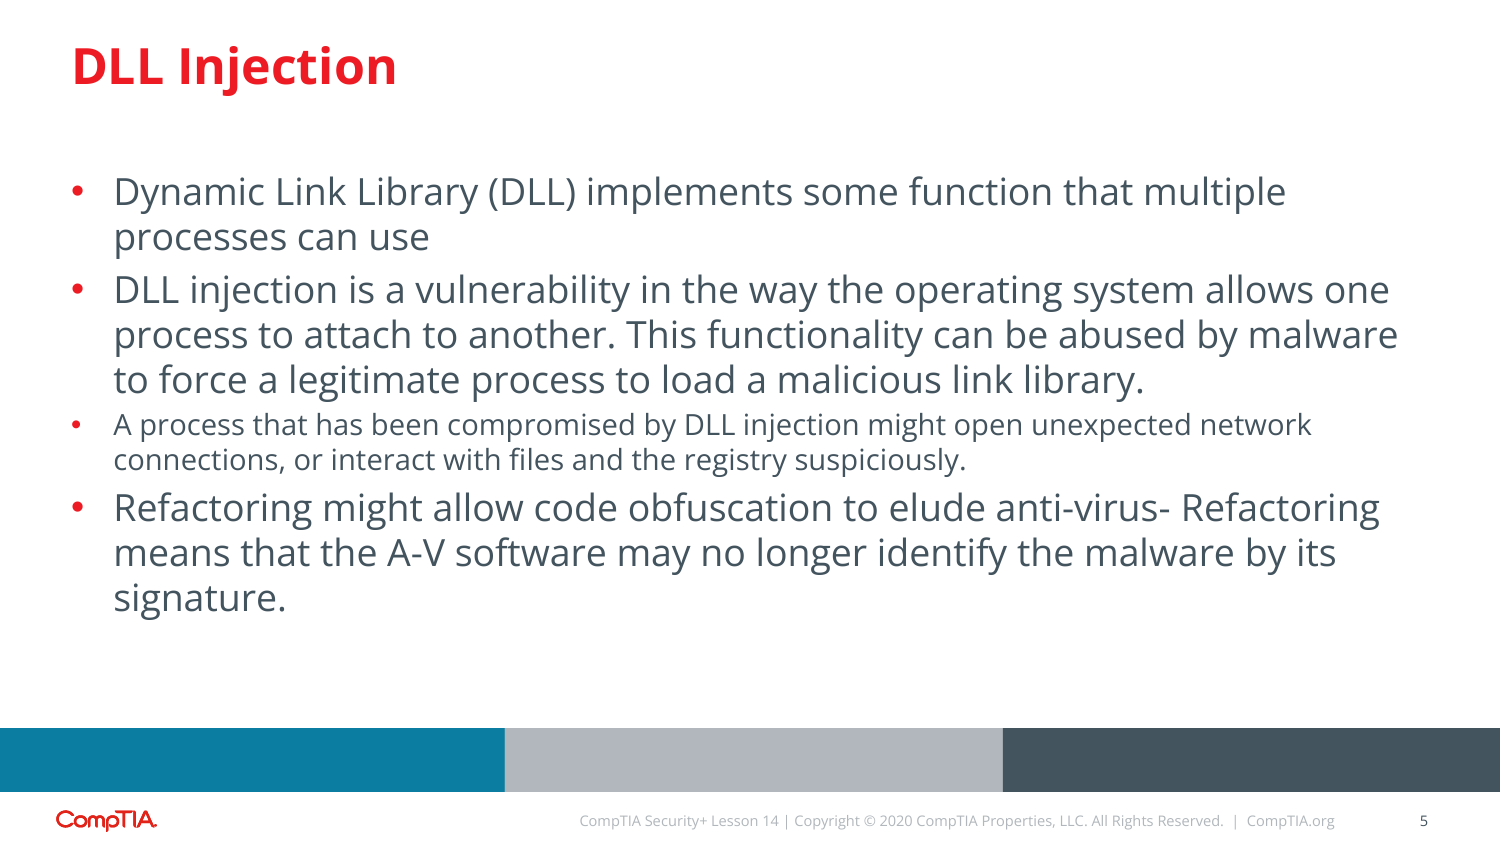

# DLL Injection
Dynamic Link Library (DLL) implements some function that multiple processes can use
DLL injection is a vulnerability in the way the operating system allows one process to attach to another. This functionality can be abused by malware to force a legitimate process to load a malicious link library.
A process that has been compromised by DLL injection might open unexpected network connections, or interact with files and the registry suspiciously.
Refactoring might allow code obfuscation to elude anti-virus- Refactoring means that the A-V software may no longer identify the malware by its signature.
CompTIA Security+ Lesson 14 | Copyright © 2020 CompTIA Properties, LLC. All Rights Reserved.  |  CompTIA.org
5